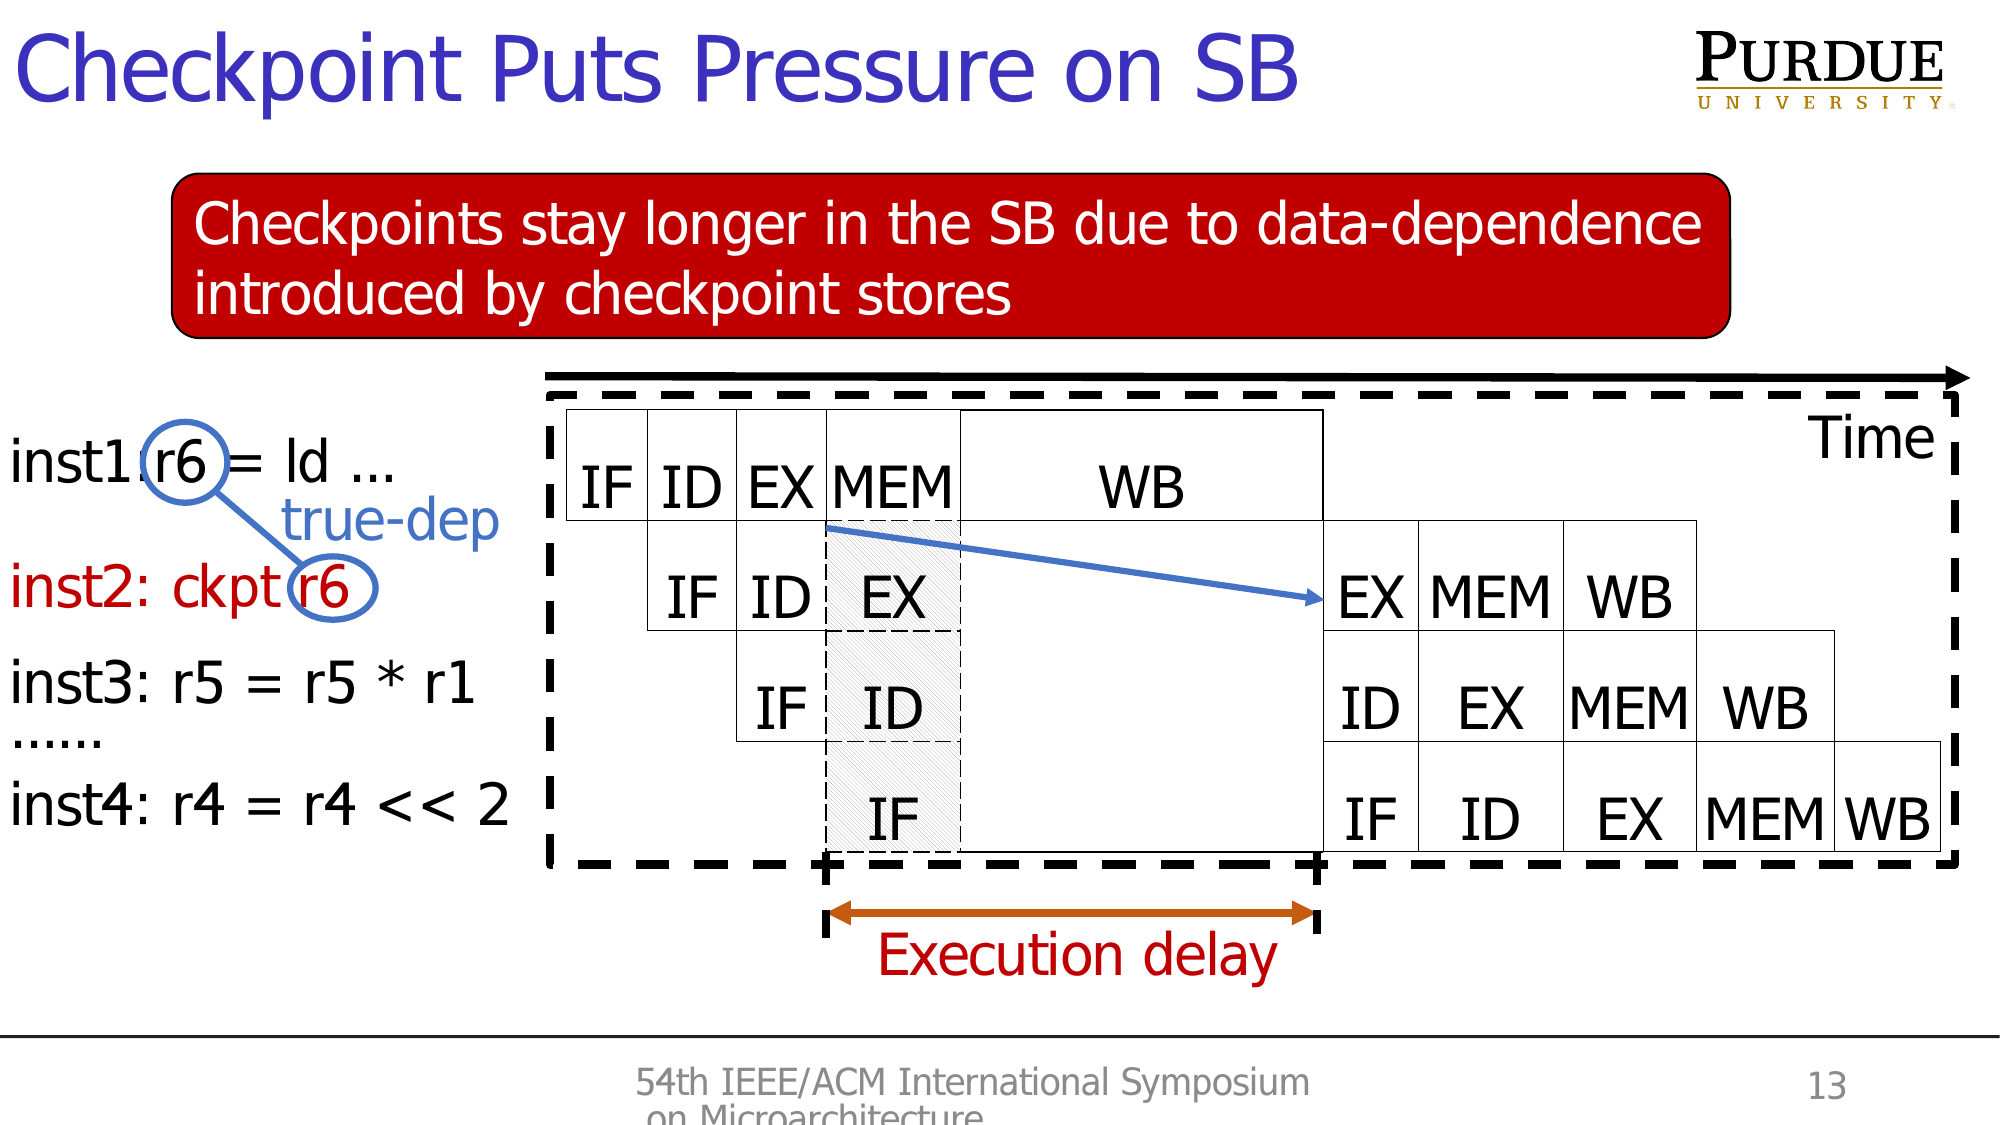

Checkpoint Puts Pressure on SB
Checkpoints stay longer in the SB due to data-dependence introduced by checkpoint stores
Time

| IF | ID | EX | MEM | WB |  |  |  |  |  |
| --- | --- | --- | --- | --- | --- | --- | --- | --- | --- |
|  | IF | ID | EX |  | EX | MEM | WB |  |  |
|  |  | IF | ID |  | ID | EX | MEM | WB |  |
|  |  |  | IF |  | IF | ID | EX | MEM | WB |
inst1:r6 = ld …

true-dep
inst2: ckpt r6

inst3: r5 = r5 * r1
……
inst4: r4 = r4 << 2
Execution delay
54th IEEE/ACM International Symposium on Microarchitecture
13